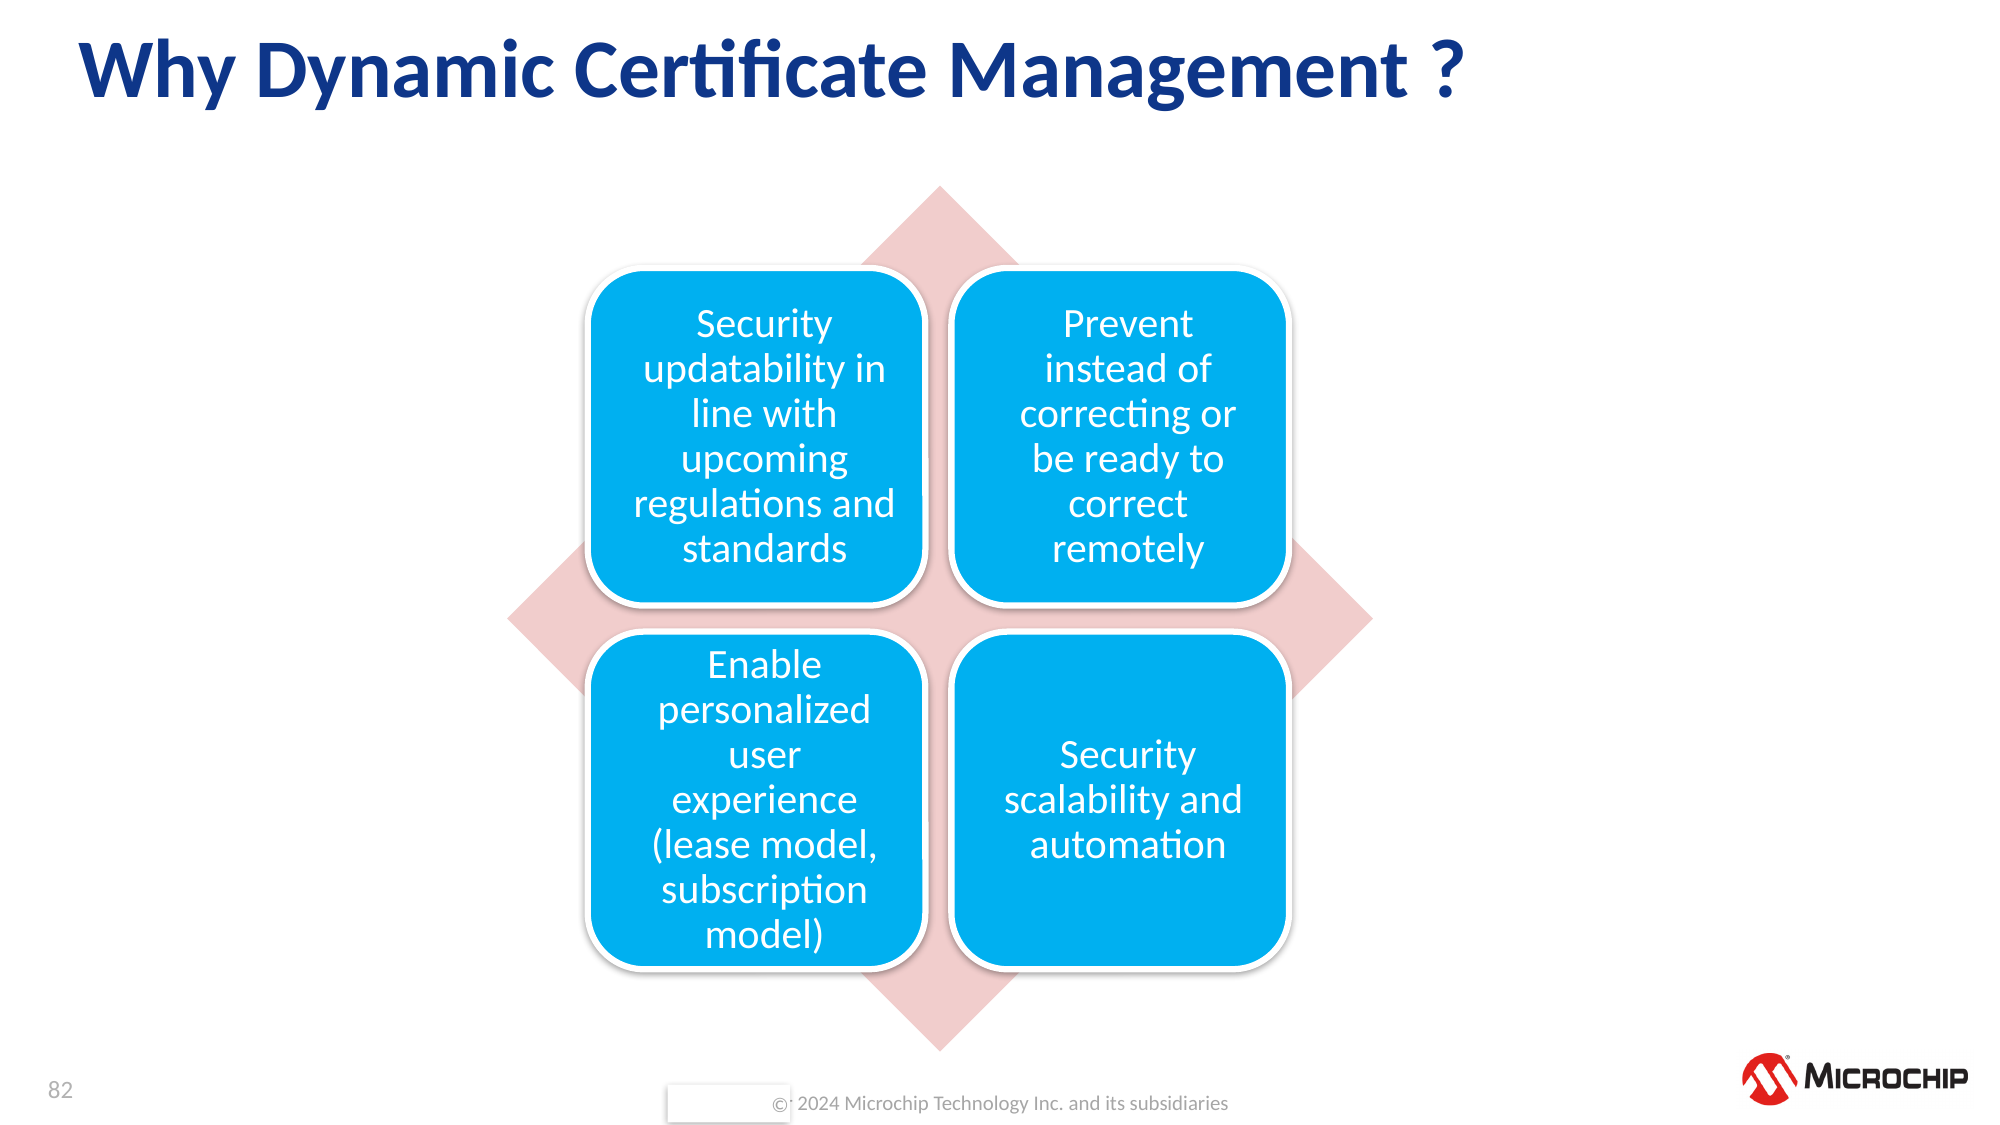

# Why Dynamic Certificate Management ?
Security updatability in line with upcoming regulations and standards
Prevent instead of correcting or be ready to correct remotely
Enable personalized user experience (lease model, subscription model)
Security scalability and  automation
82